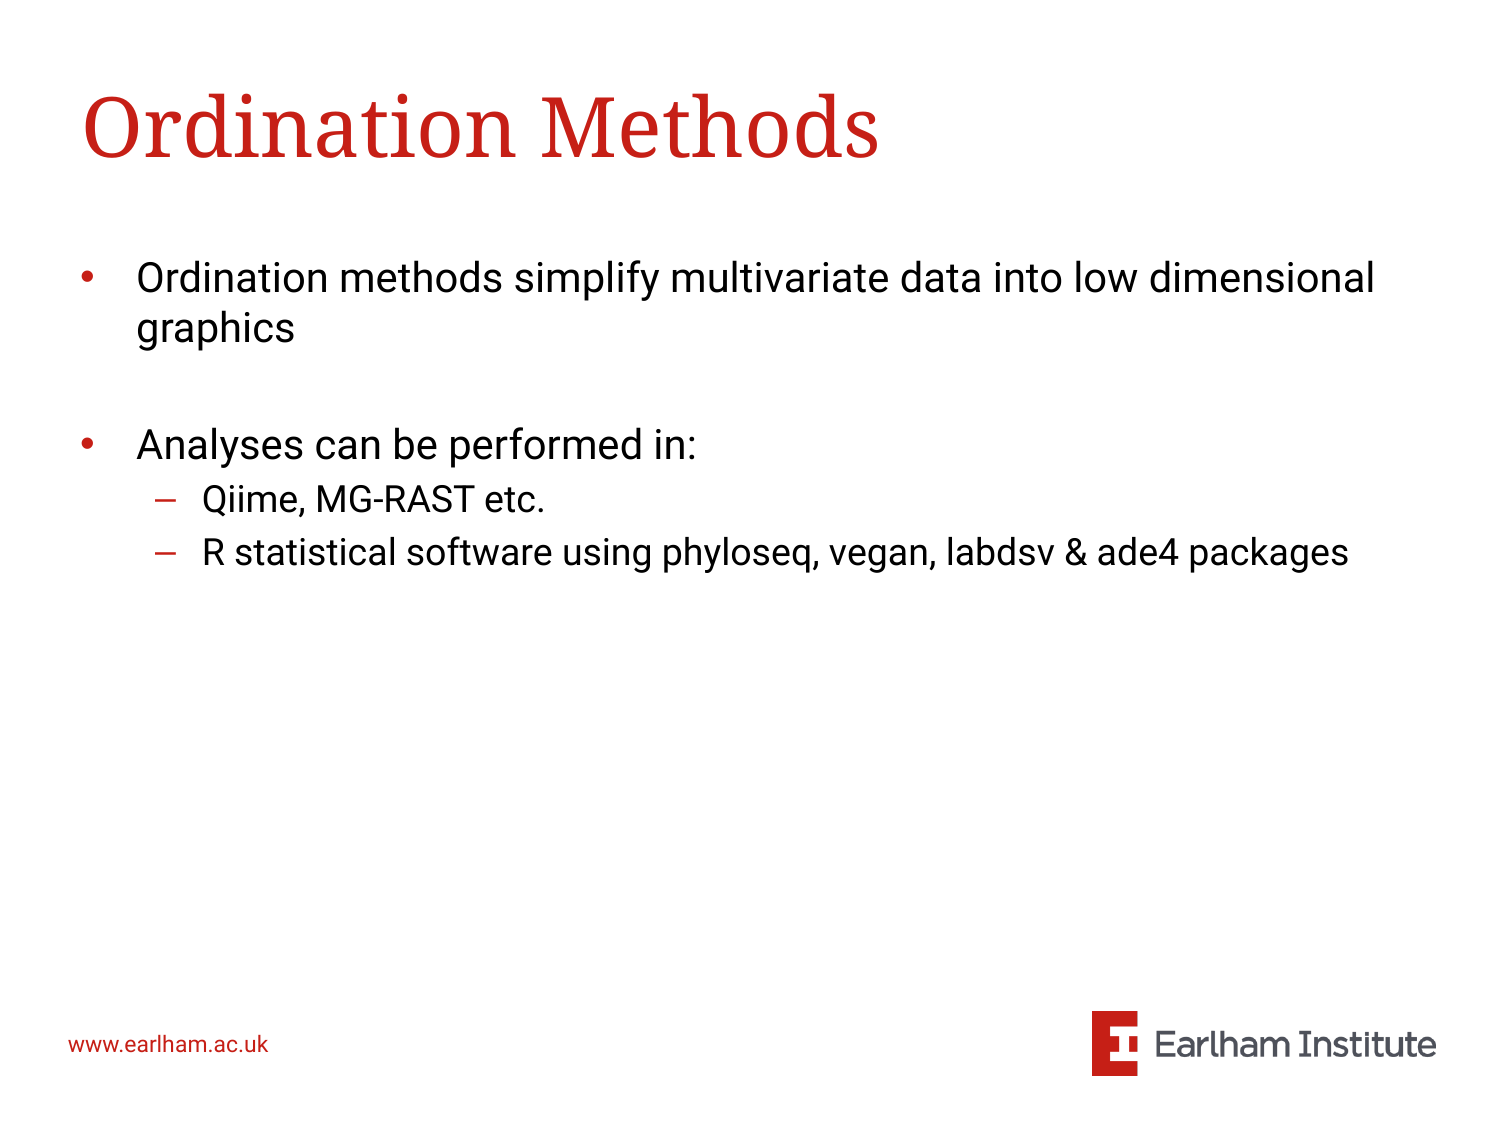

# Ordination Methods
Ordination methods simplify multivariate data into low dimensional graphics

Analyses can be performed in:
Qiime, MG-RAST etc.
R statistical software using phyloseq, vegan, labdsv & ade4 packages